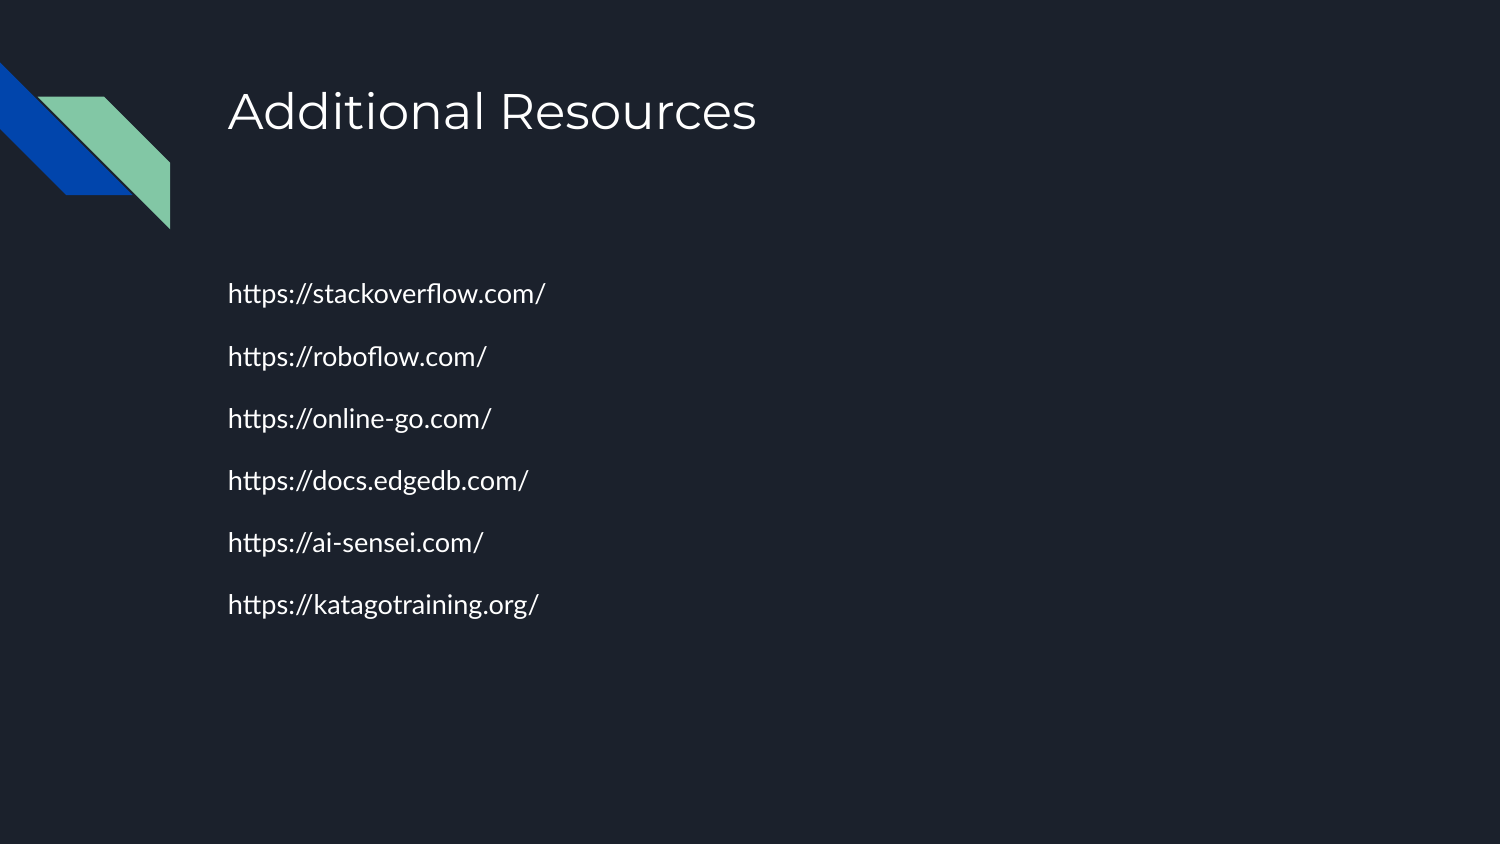

# Additional Resources
https://stackoverflow.com/
https://roboflow.com/
https://online-go.com/
https://docs.edgedb.com/
https://ai-sensei.com/
https://katagotraining.org/